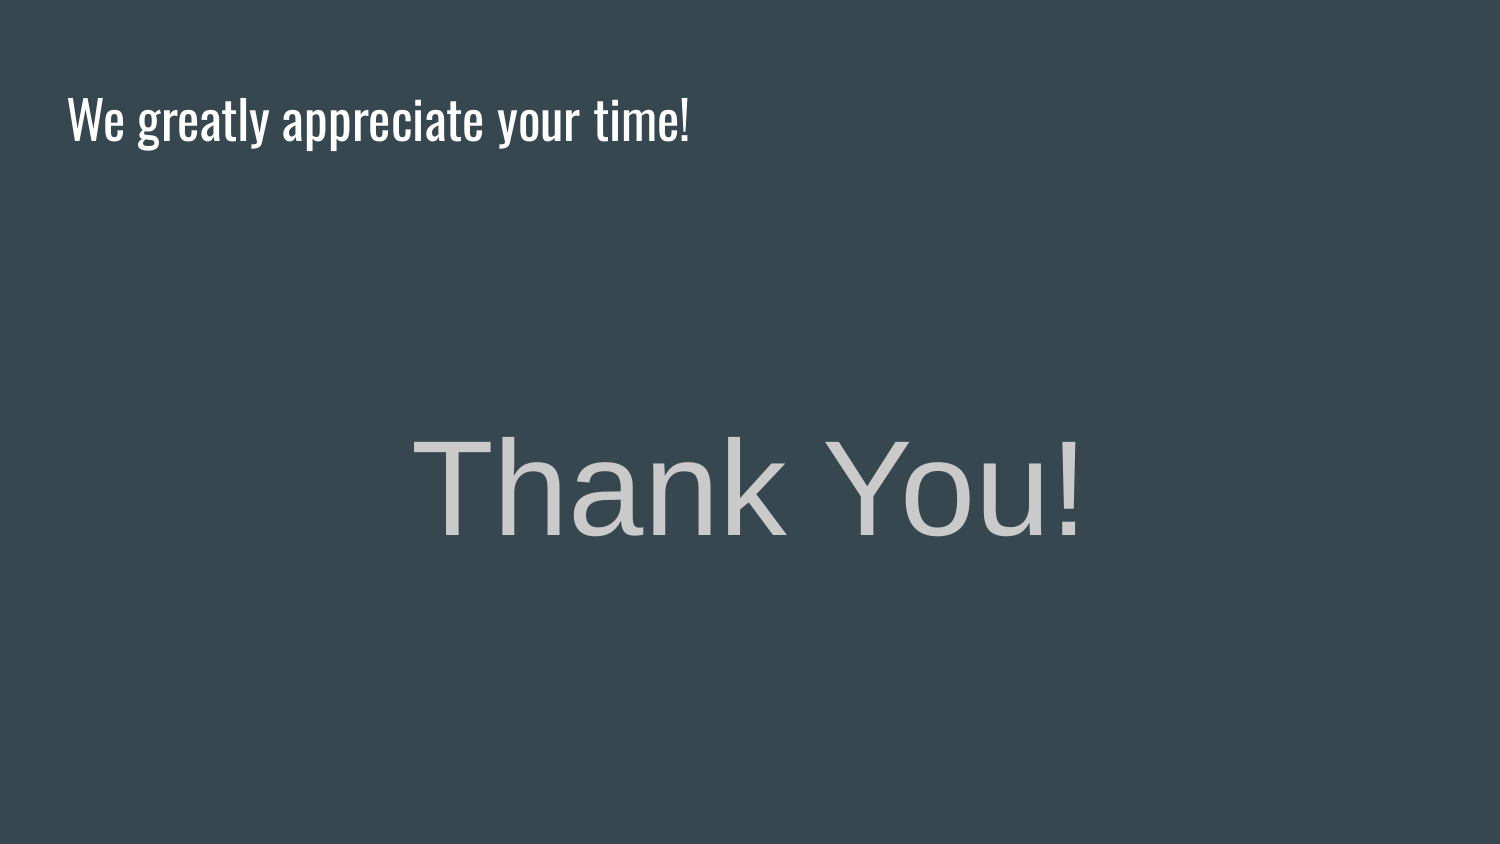

# We greatly appreciate your time!
Thank You!